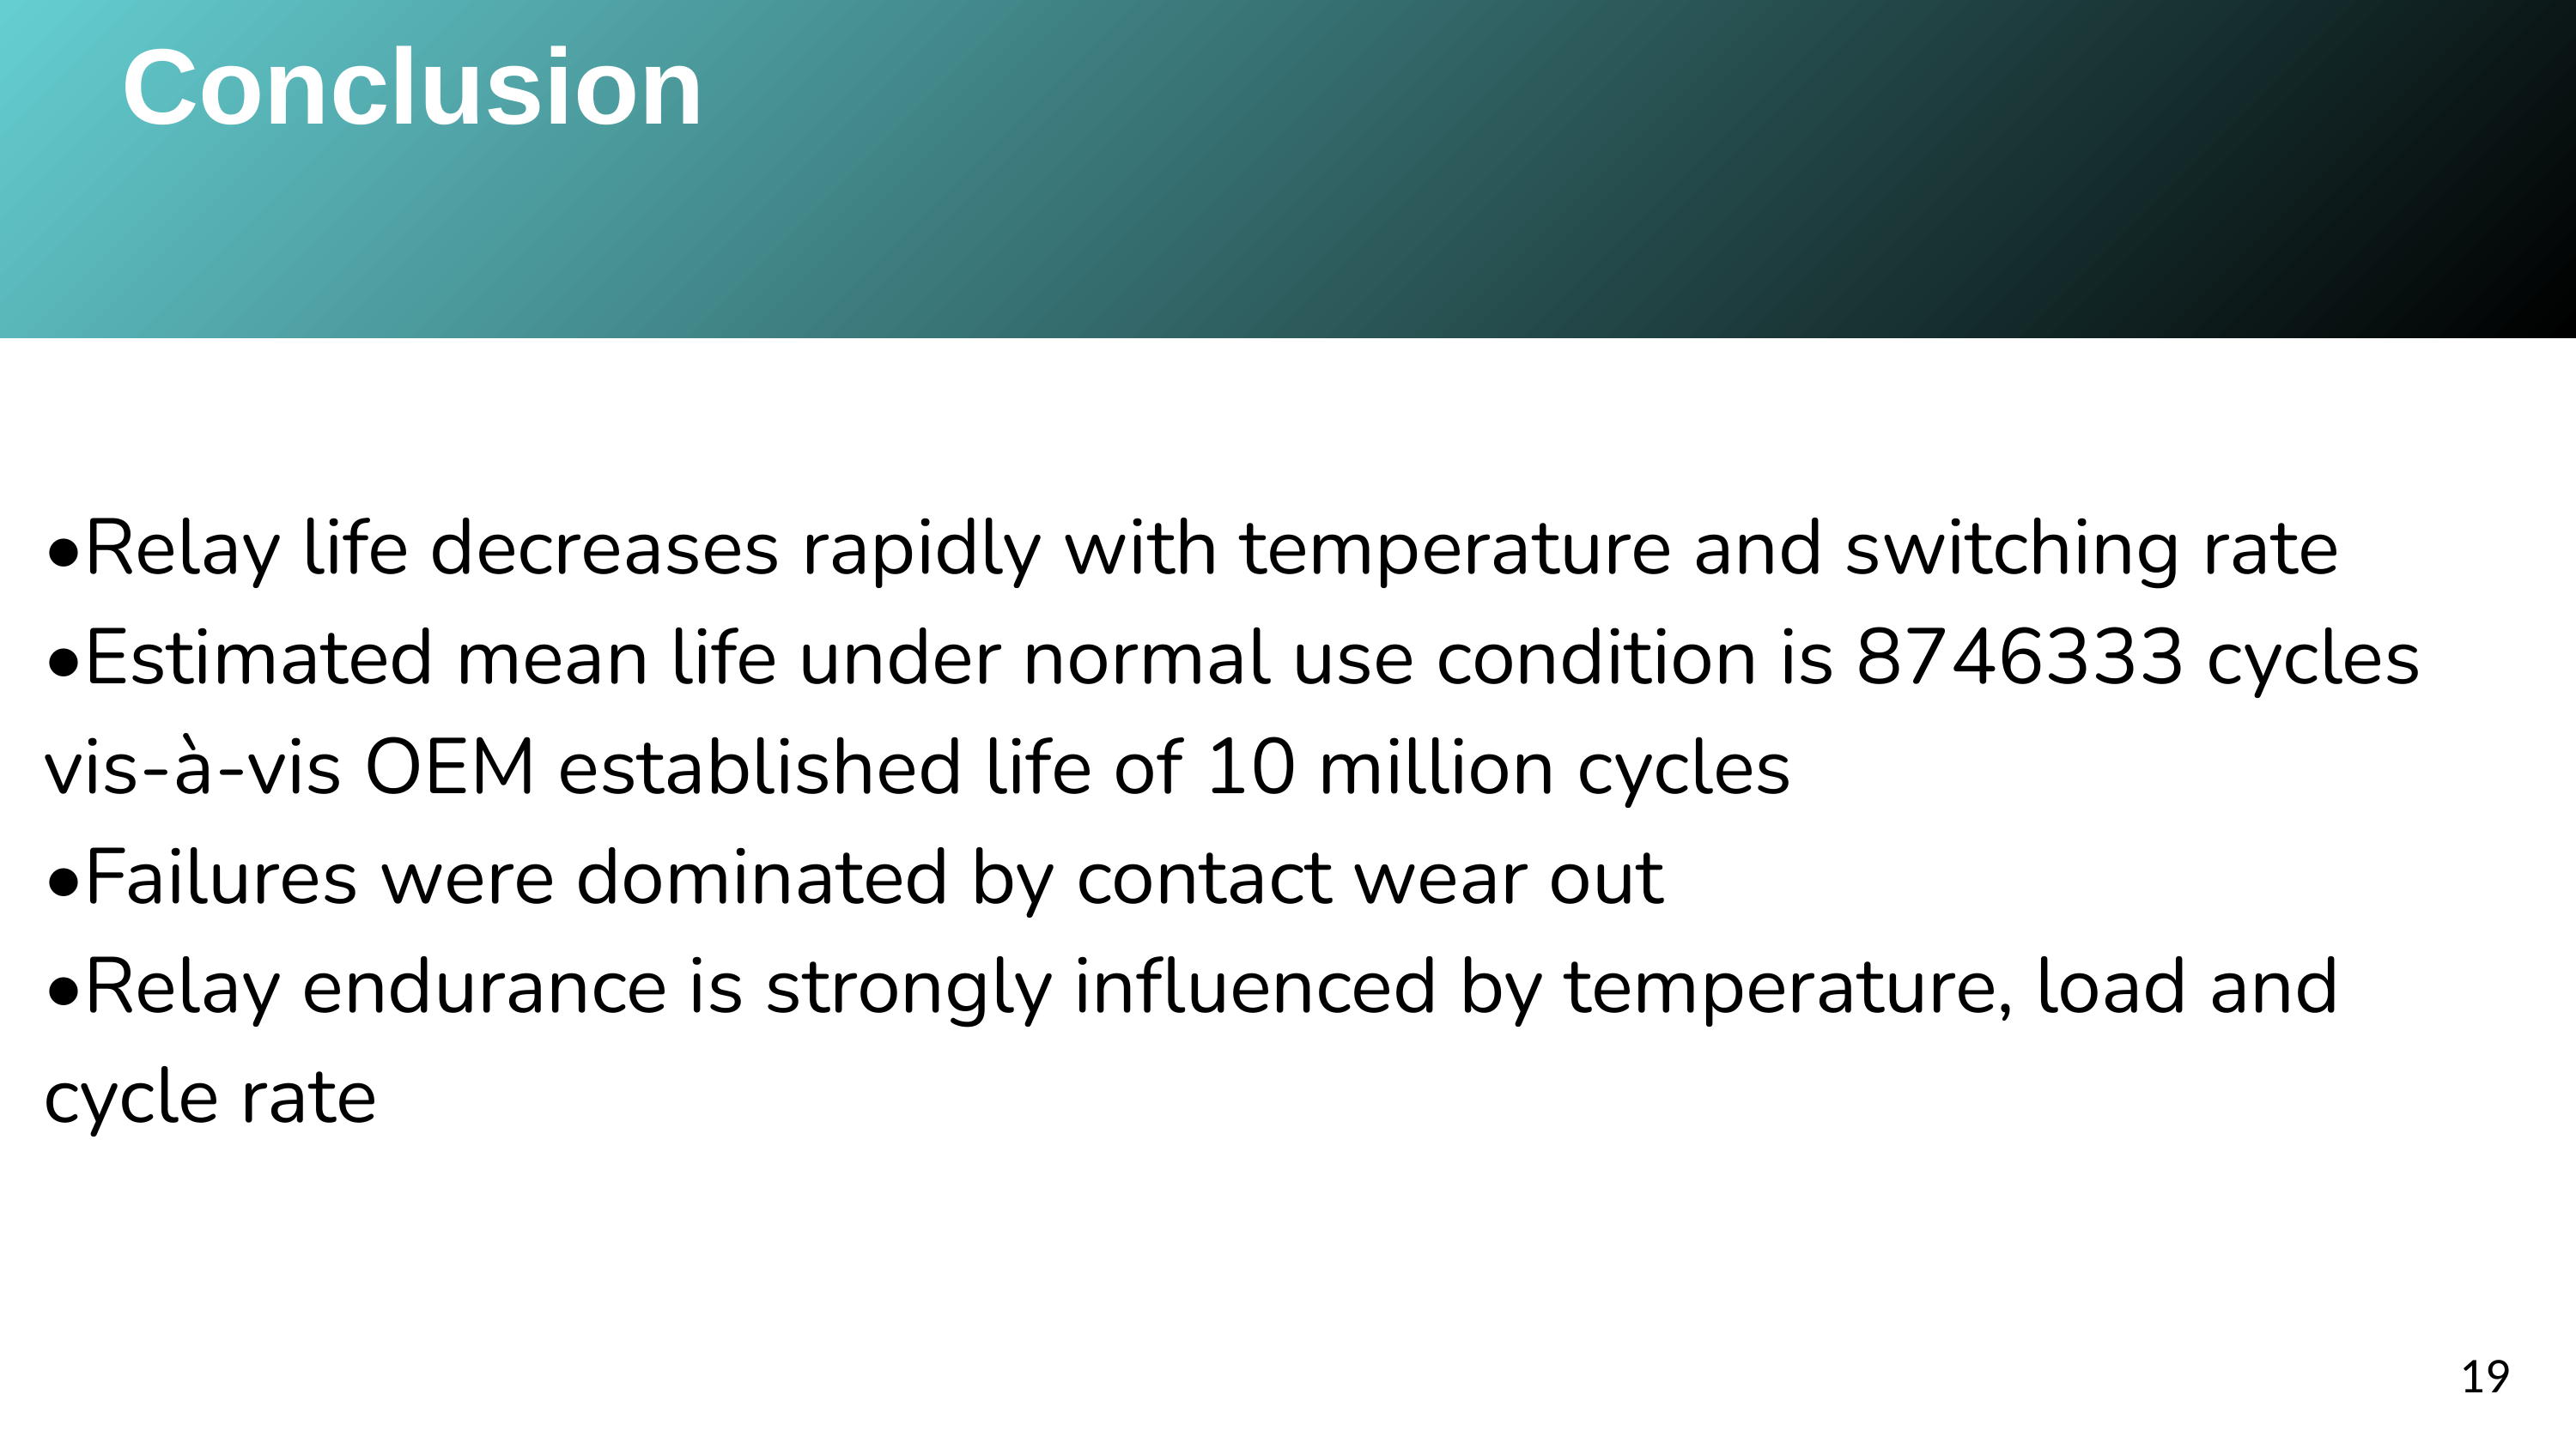

Conclusion

•Relay life decreases rapidly with temperature and switching rate
•Estimated mean life under normal use condition is 8746333 cycles
vis-à-vis OEM established life of 10 million cycles
•Failures were dominated by contact wear out
•Relay endurance is strongly influenced by temperature, load and       cycle rate

19